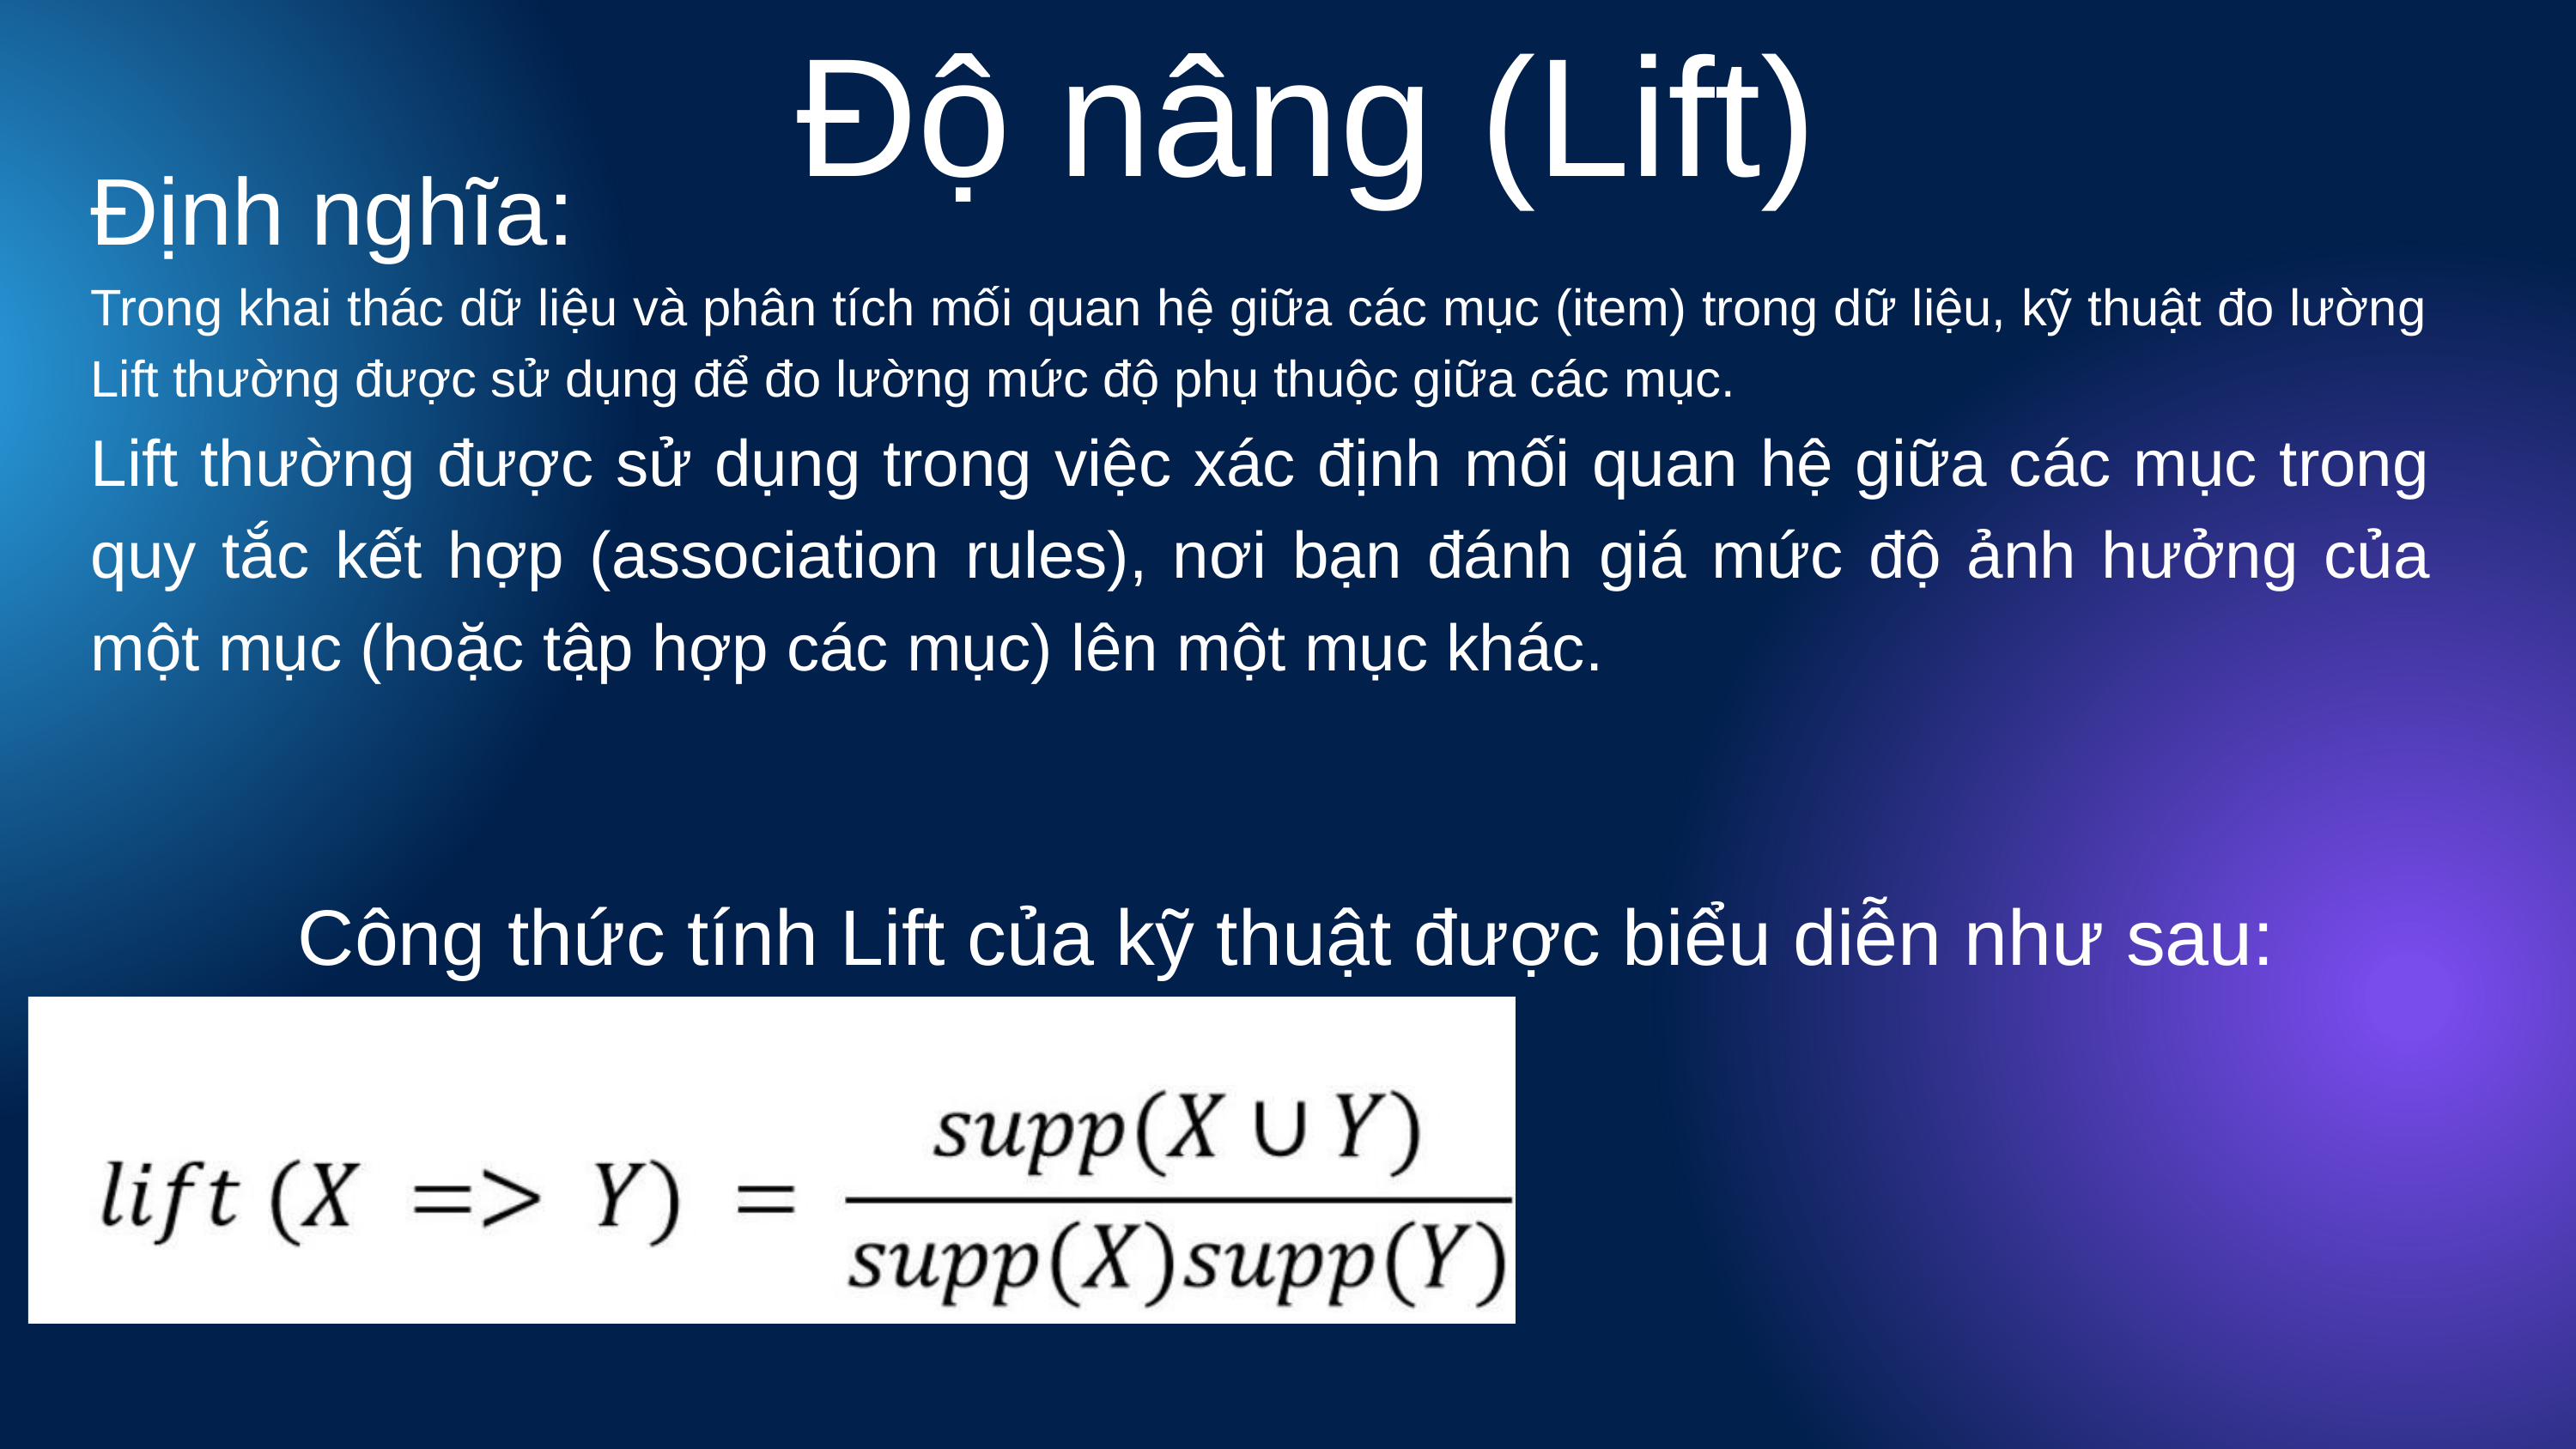

Độ nâng (Lift)
Định nghĩa:
Trong khai thác dữ liệu và phân tích mối quan hệ giữa các mục (item) trong dữ liệu, kỹ thuật đo lường Lift thường được sử dụng để đo lường mức độ phụ thuộc giữa các mục.
Lift thường được sử dụng trong việc xác định mối quan hệ giữa các mục trong quy tắc kết hợp (association rules), nơi bạn đánh giá mức độ ảnh hưởng của một mục (hoặc tập hợp các mục) lên một mục khác.

Công thức tính Lift của kỹ thuật được biểu diễn như sau: